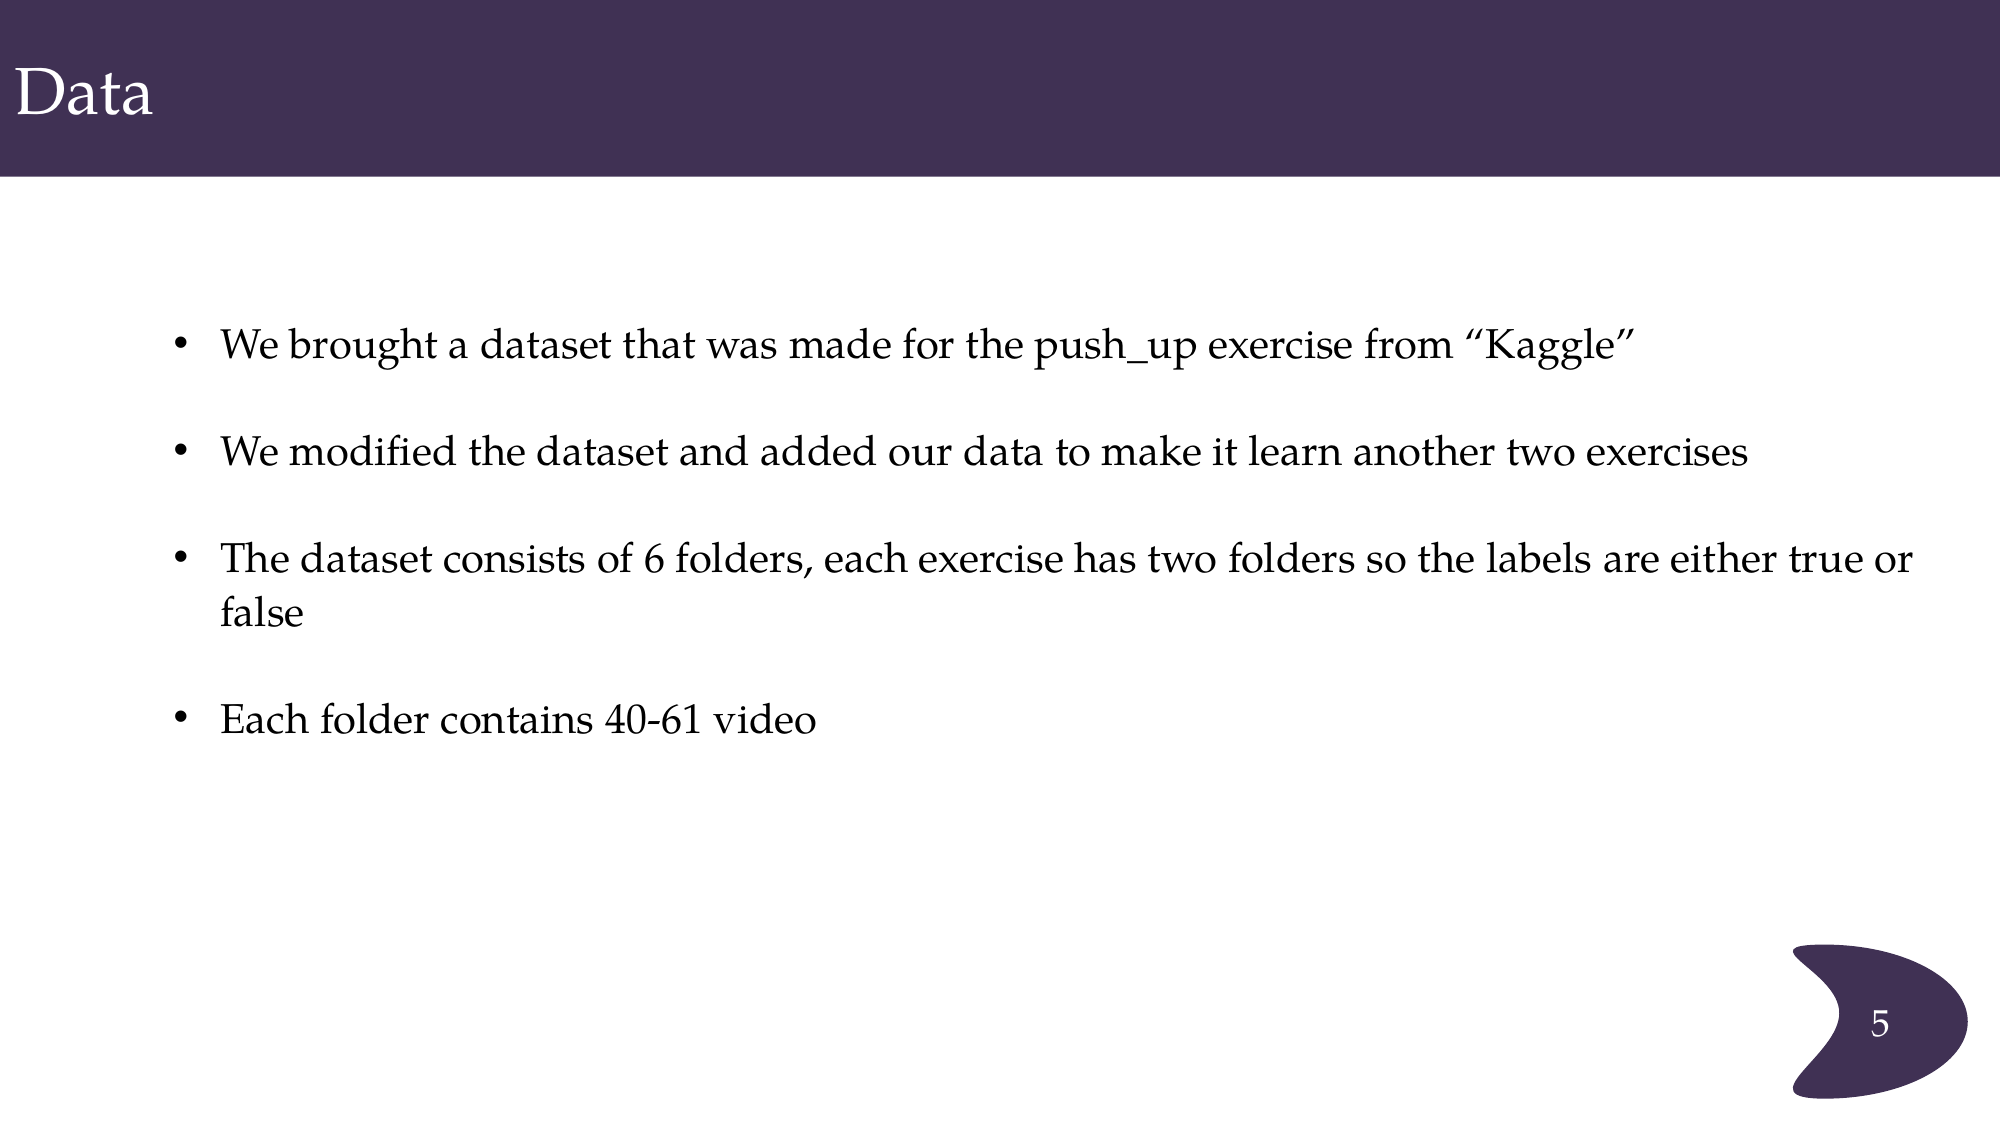

Data
We brought a dataset that was made for the push_up exercise from “Kaggle”

We modified the dataset and added our data to make it learn another two exercises

The dataset consists of 6 folders, each exercise has two folders so the labels are either true or false

Each folder contains 40-61 video

5